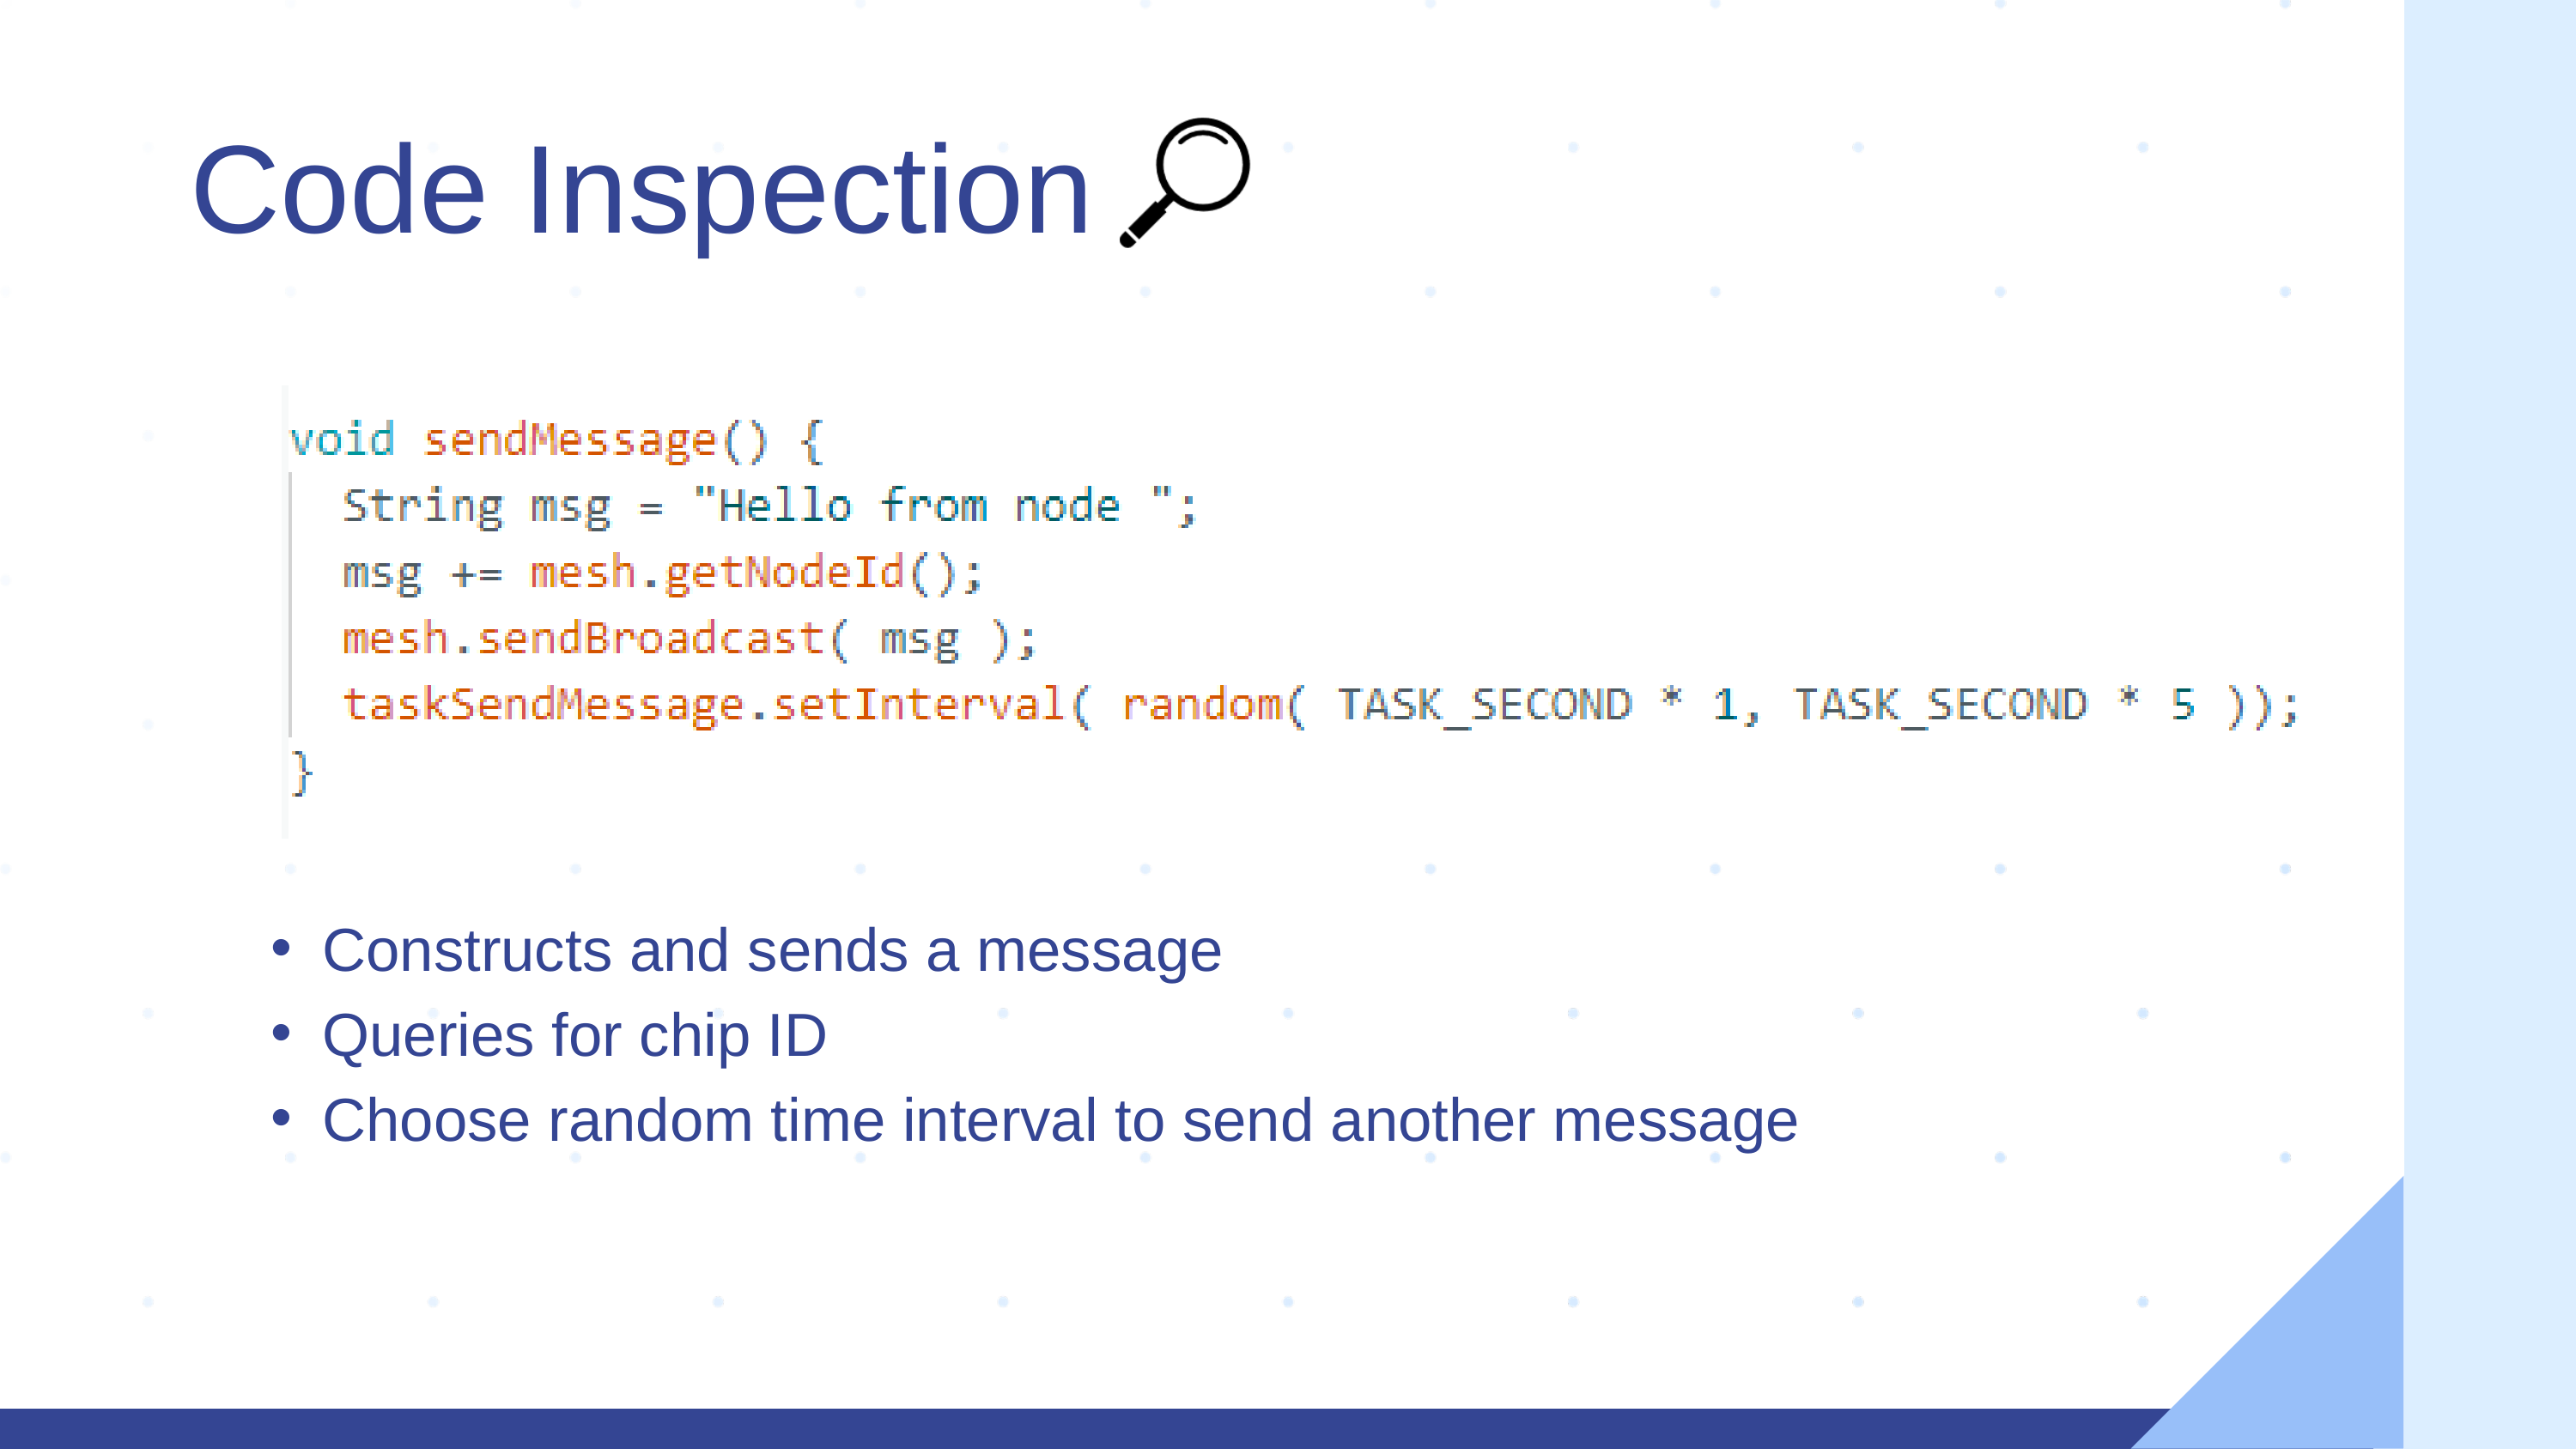

Code Inspection

Constructs and sends a message
Queries for chip ID
Choose random time interval to send another message